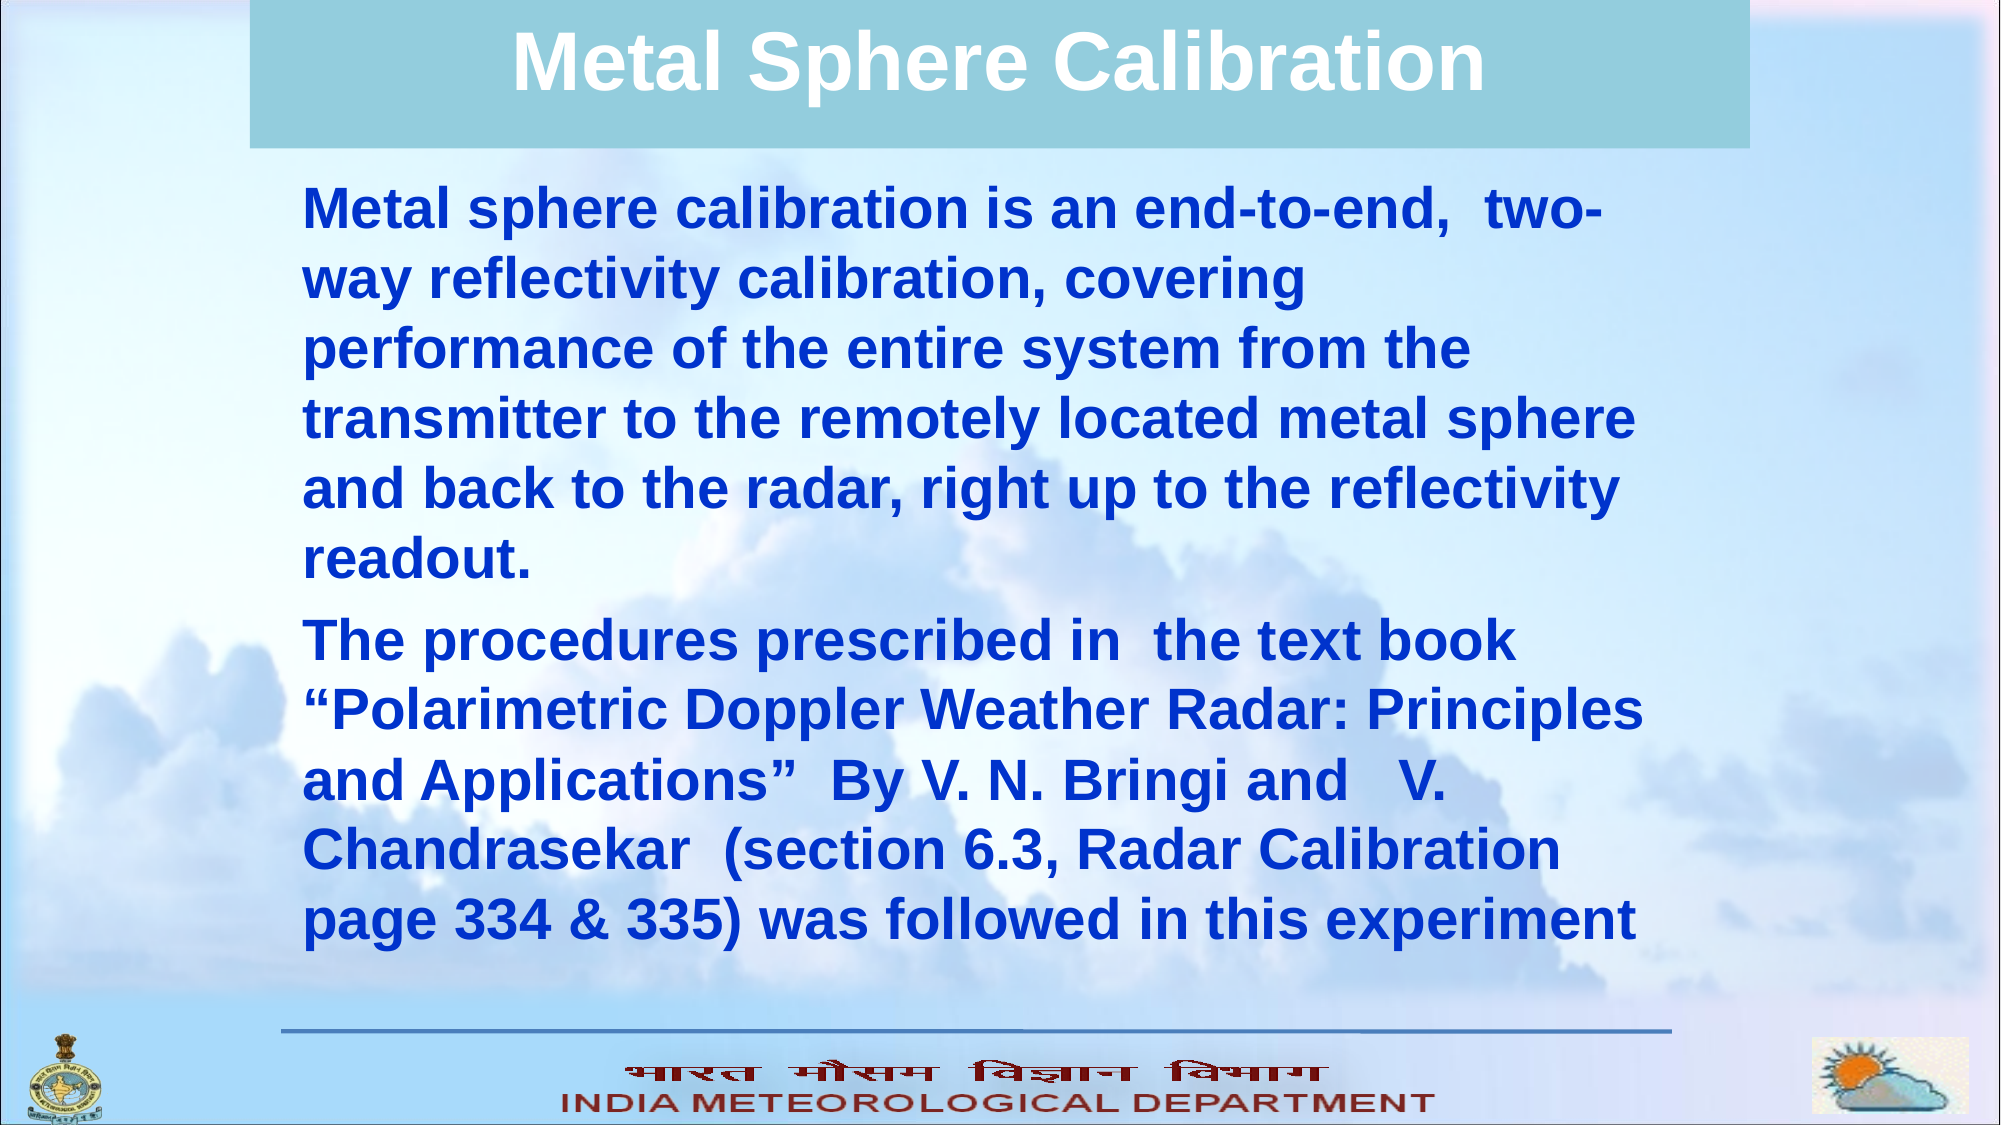

# Metal Sphere Calibration
Metal sphere calibration is an end-to-end,  two-way reflectivity calibration, covering performance of the entire system from the transmitter to the remotely located metal sphere and back to the radar, right up to the reflectivity readout.
The procedures prescribed in  the text book “Polarimetric Doppler Weather Radar: Principles and Applications”  By V. N. Bringi and   V. Chandrasekar  (section 6.3, Radar Calibration page 334 & 335) was followed in this experiment